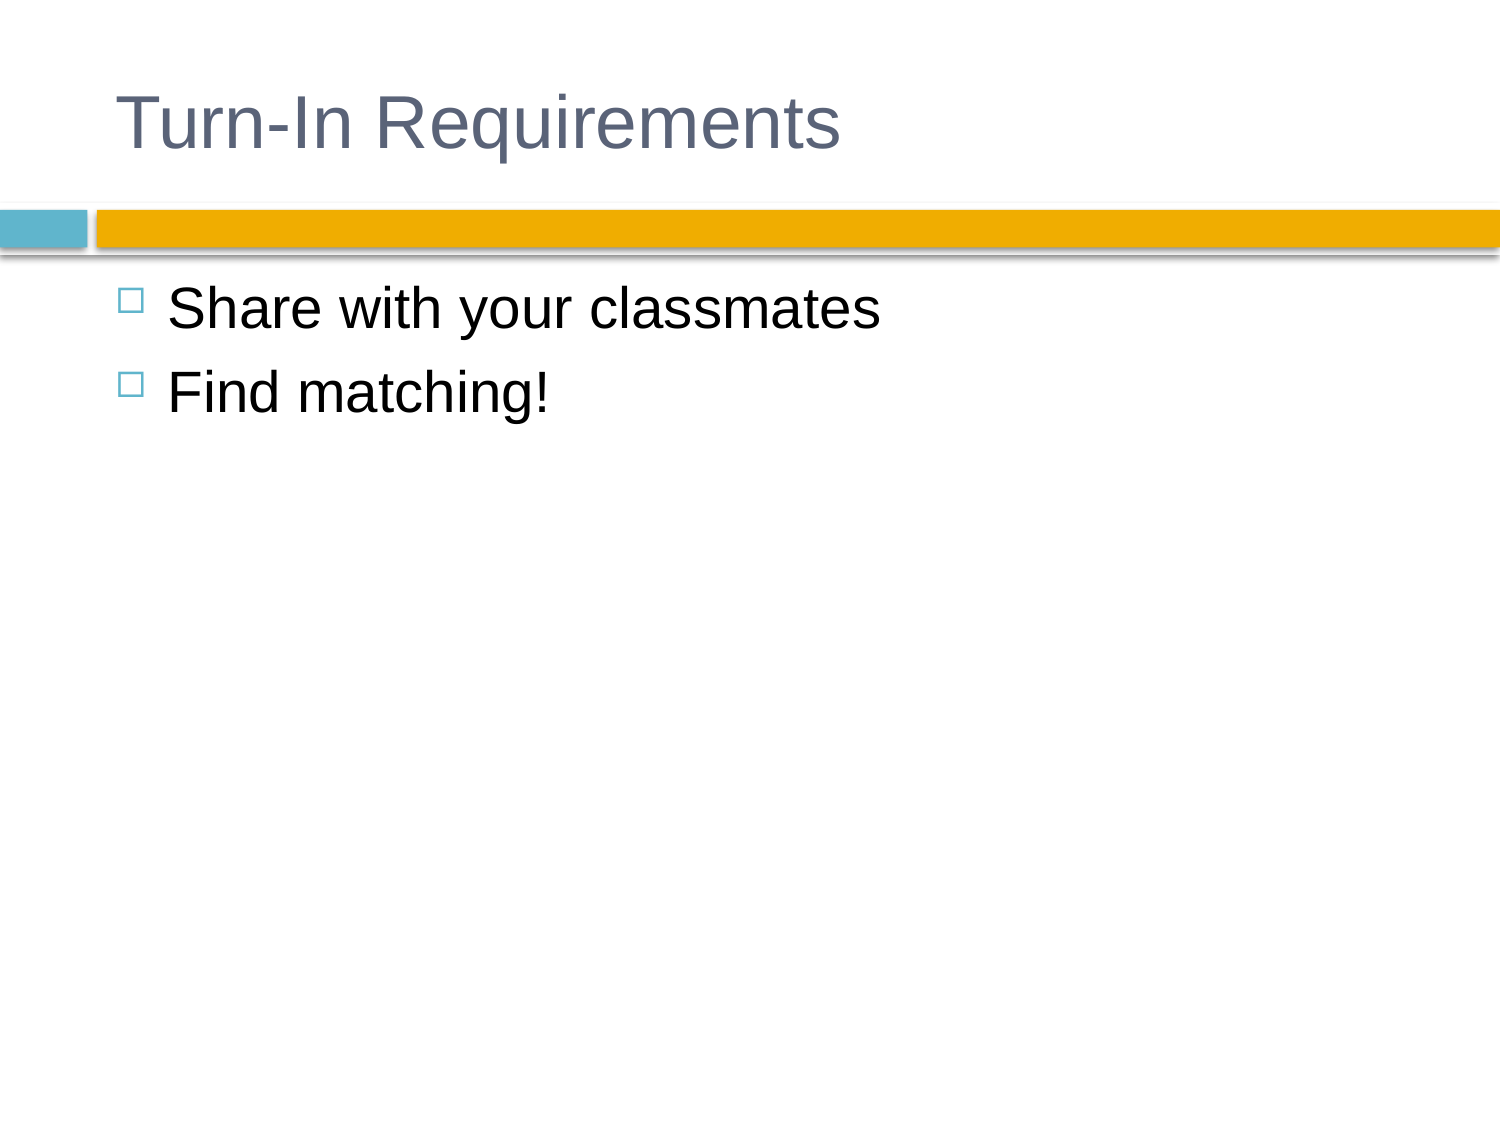

# Turn-In Requirements
Share with your classmates
Find matching!